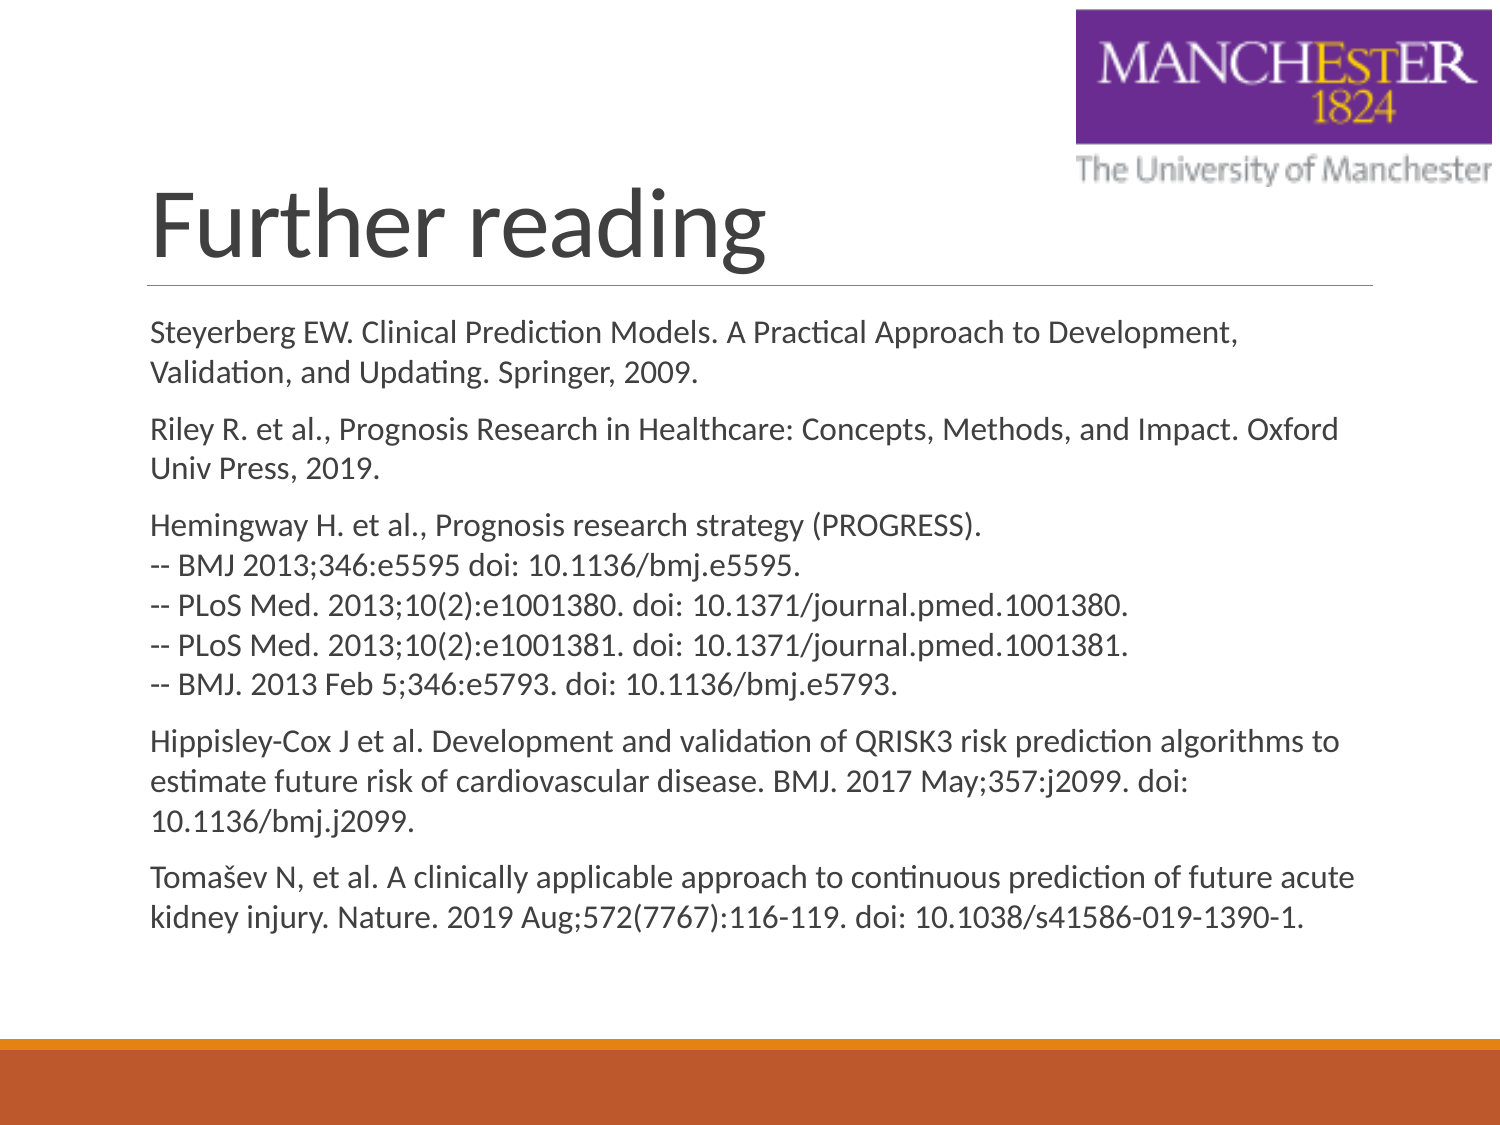

# Further reading
Steyerberg EW. Clinical Prediction Models. A Practical Approach to Development, Validation, and Updating. Springer, 2009.
Riley R. et al., Prognosis Research in Healthcare: Concepts, Methods, and Impact. Oxford Univ Press, 2019.
Hemingway H. et al., Prognosis research strategy (PROGRESS).
-- BMJ 2013;346:e5595 doi: 10.1136/bmj.e5595.
-- PLoS Med. 2013;10(2):e1001380. doi: 10.1371/journal.pmed.1001380.
-- PLoS Med. 2013;10(2):e1001381. doi: 10.1371/journal.pmed.1001381.
-- BMJ. 2013 Feb 5;346:e5793. doi: 10.1136/bmj.e5793.
Hippisley-Cox J et al. Development and validation of QRISK3 risk prediction algorithms to estimate future risk of cardiovascular disease. BMJ. 2017 May;357:j2099. doi: 10.1136/bmj.j2099.
Tomašev N, et al. A clinically applicable approach to continuous prediction of future acute kidney injury. Nature. 2019 Aug;572(7767):116-119. doi: 10.1038/s41586-019-1390-1.